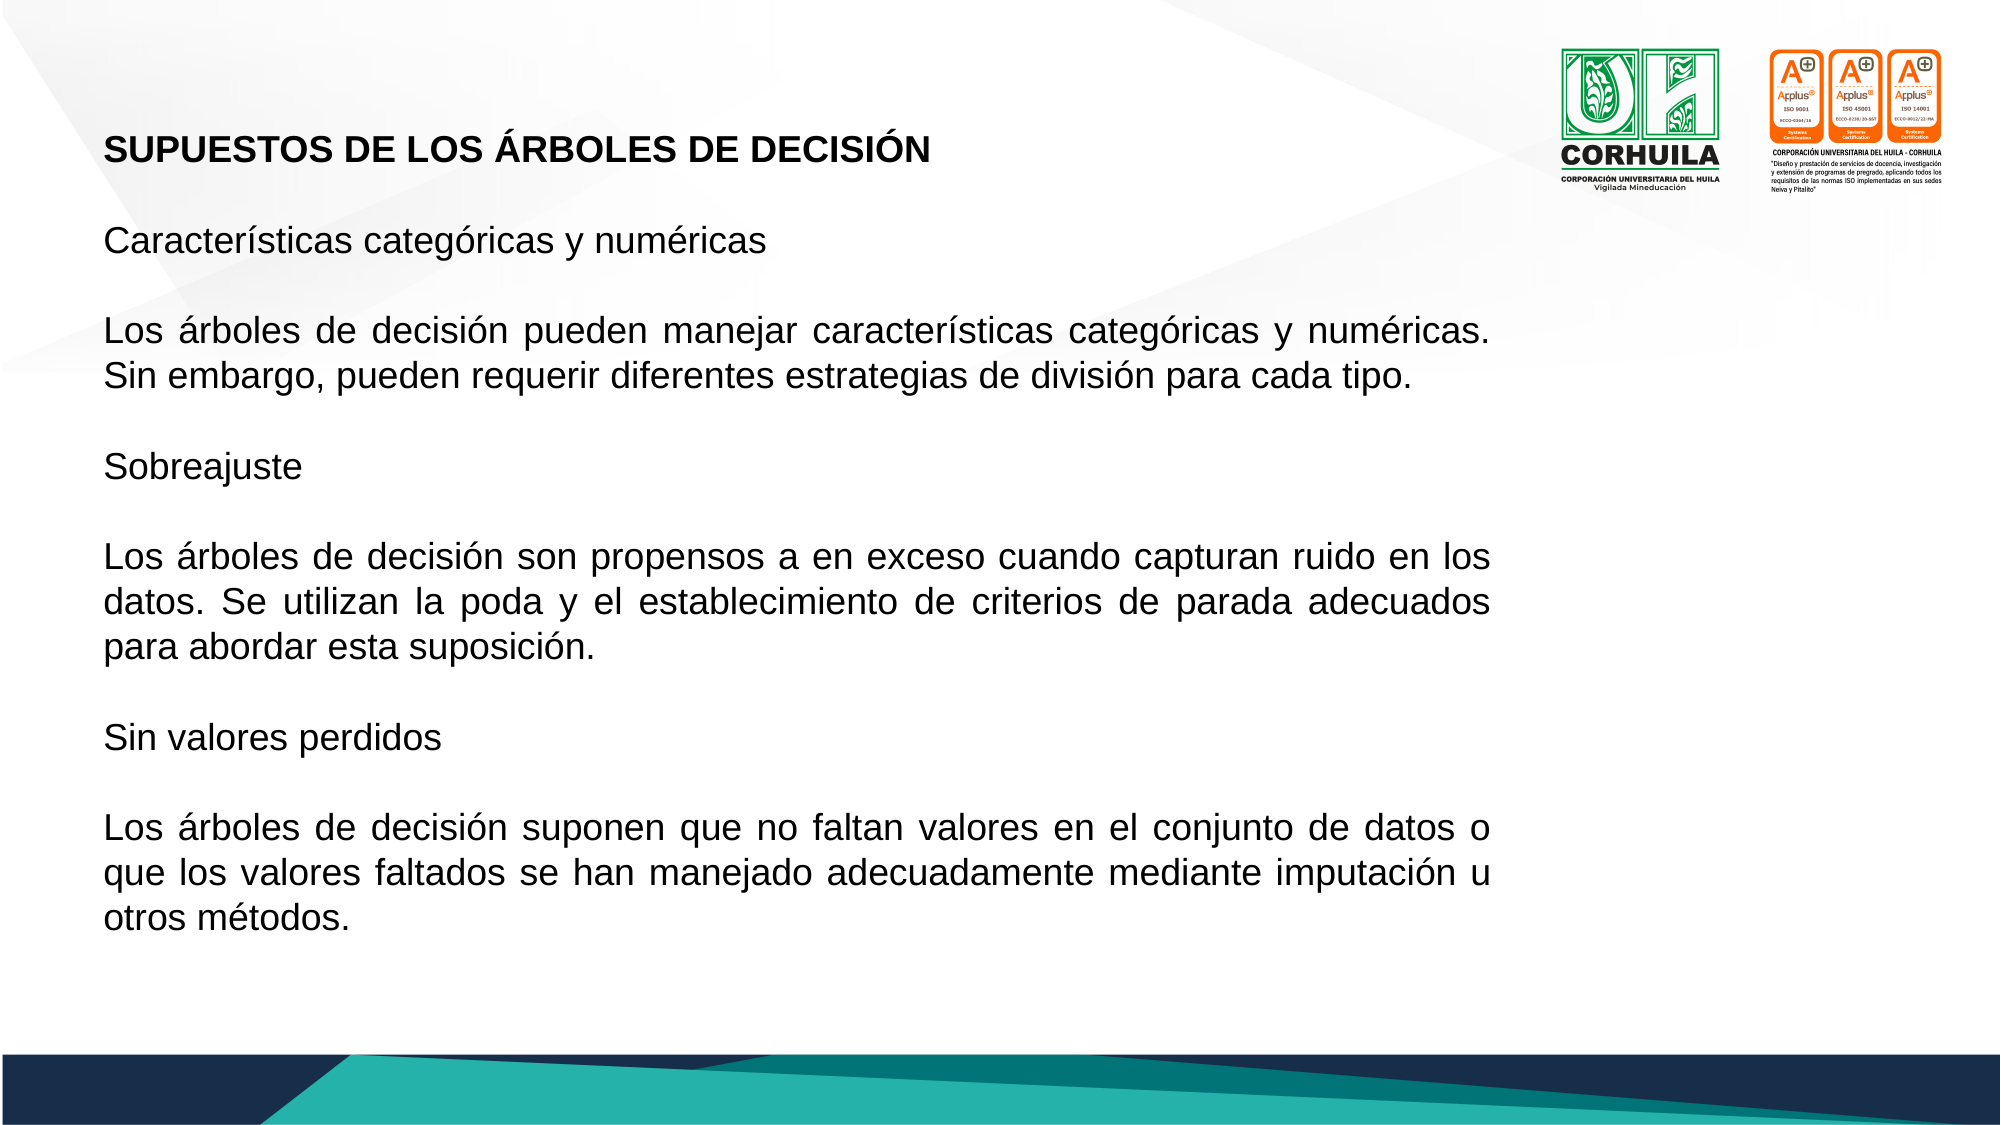

SUPUESTOS DE LOS ÁRBOLES DE DECISIÓN
Características categóricas y numéricas
Los árboles de decisión pueden manejar características categóricas y numéricas. Sin embargo, pueden requerir diferentes estrategias de división para cada tipo.
Sobreajuste
Los árboles de decisión son propensos a en exceso cuando capturan ruido en los datos. Se utilizan la poda y el establecimiento de criterios de parada adecuados para abordar esta suposición.
Sin valores perdidos
Los árboles de decisión suponen que no faltan valores en el conjunto de datos o que los valores faltados se han manejado adecuadamente mediante imputación u otros métodos.